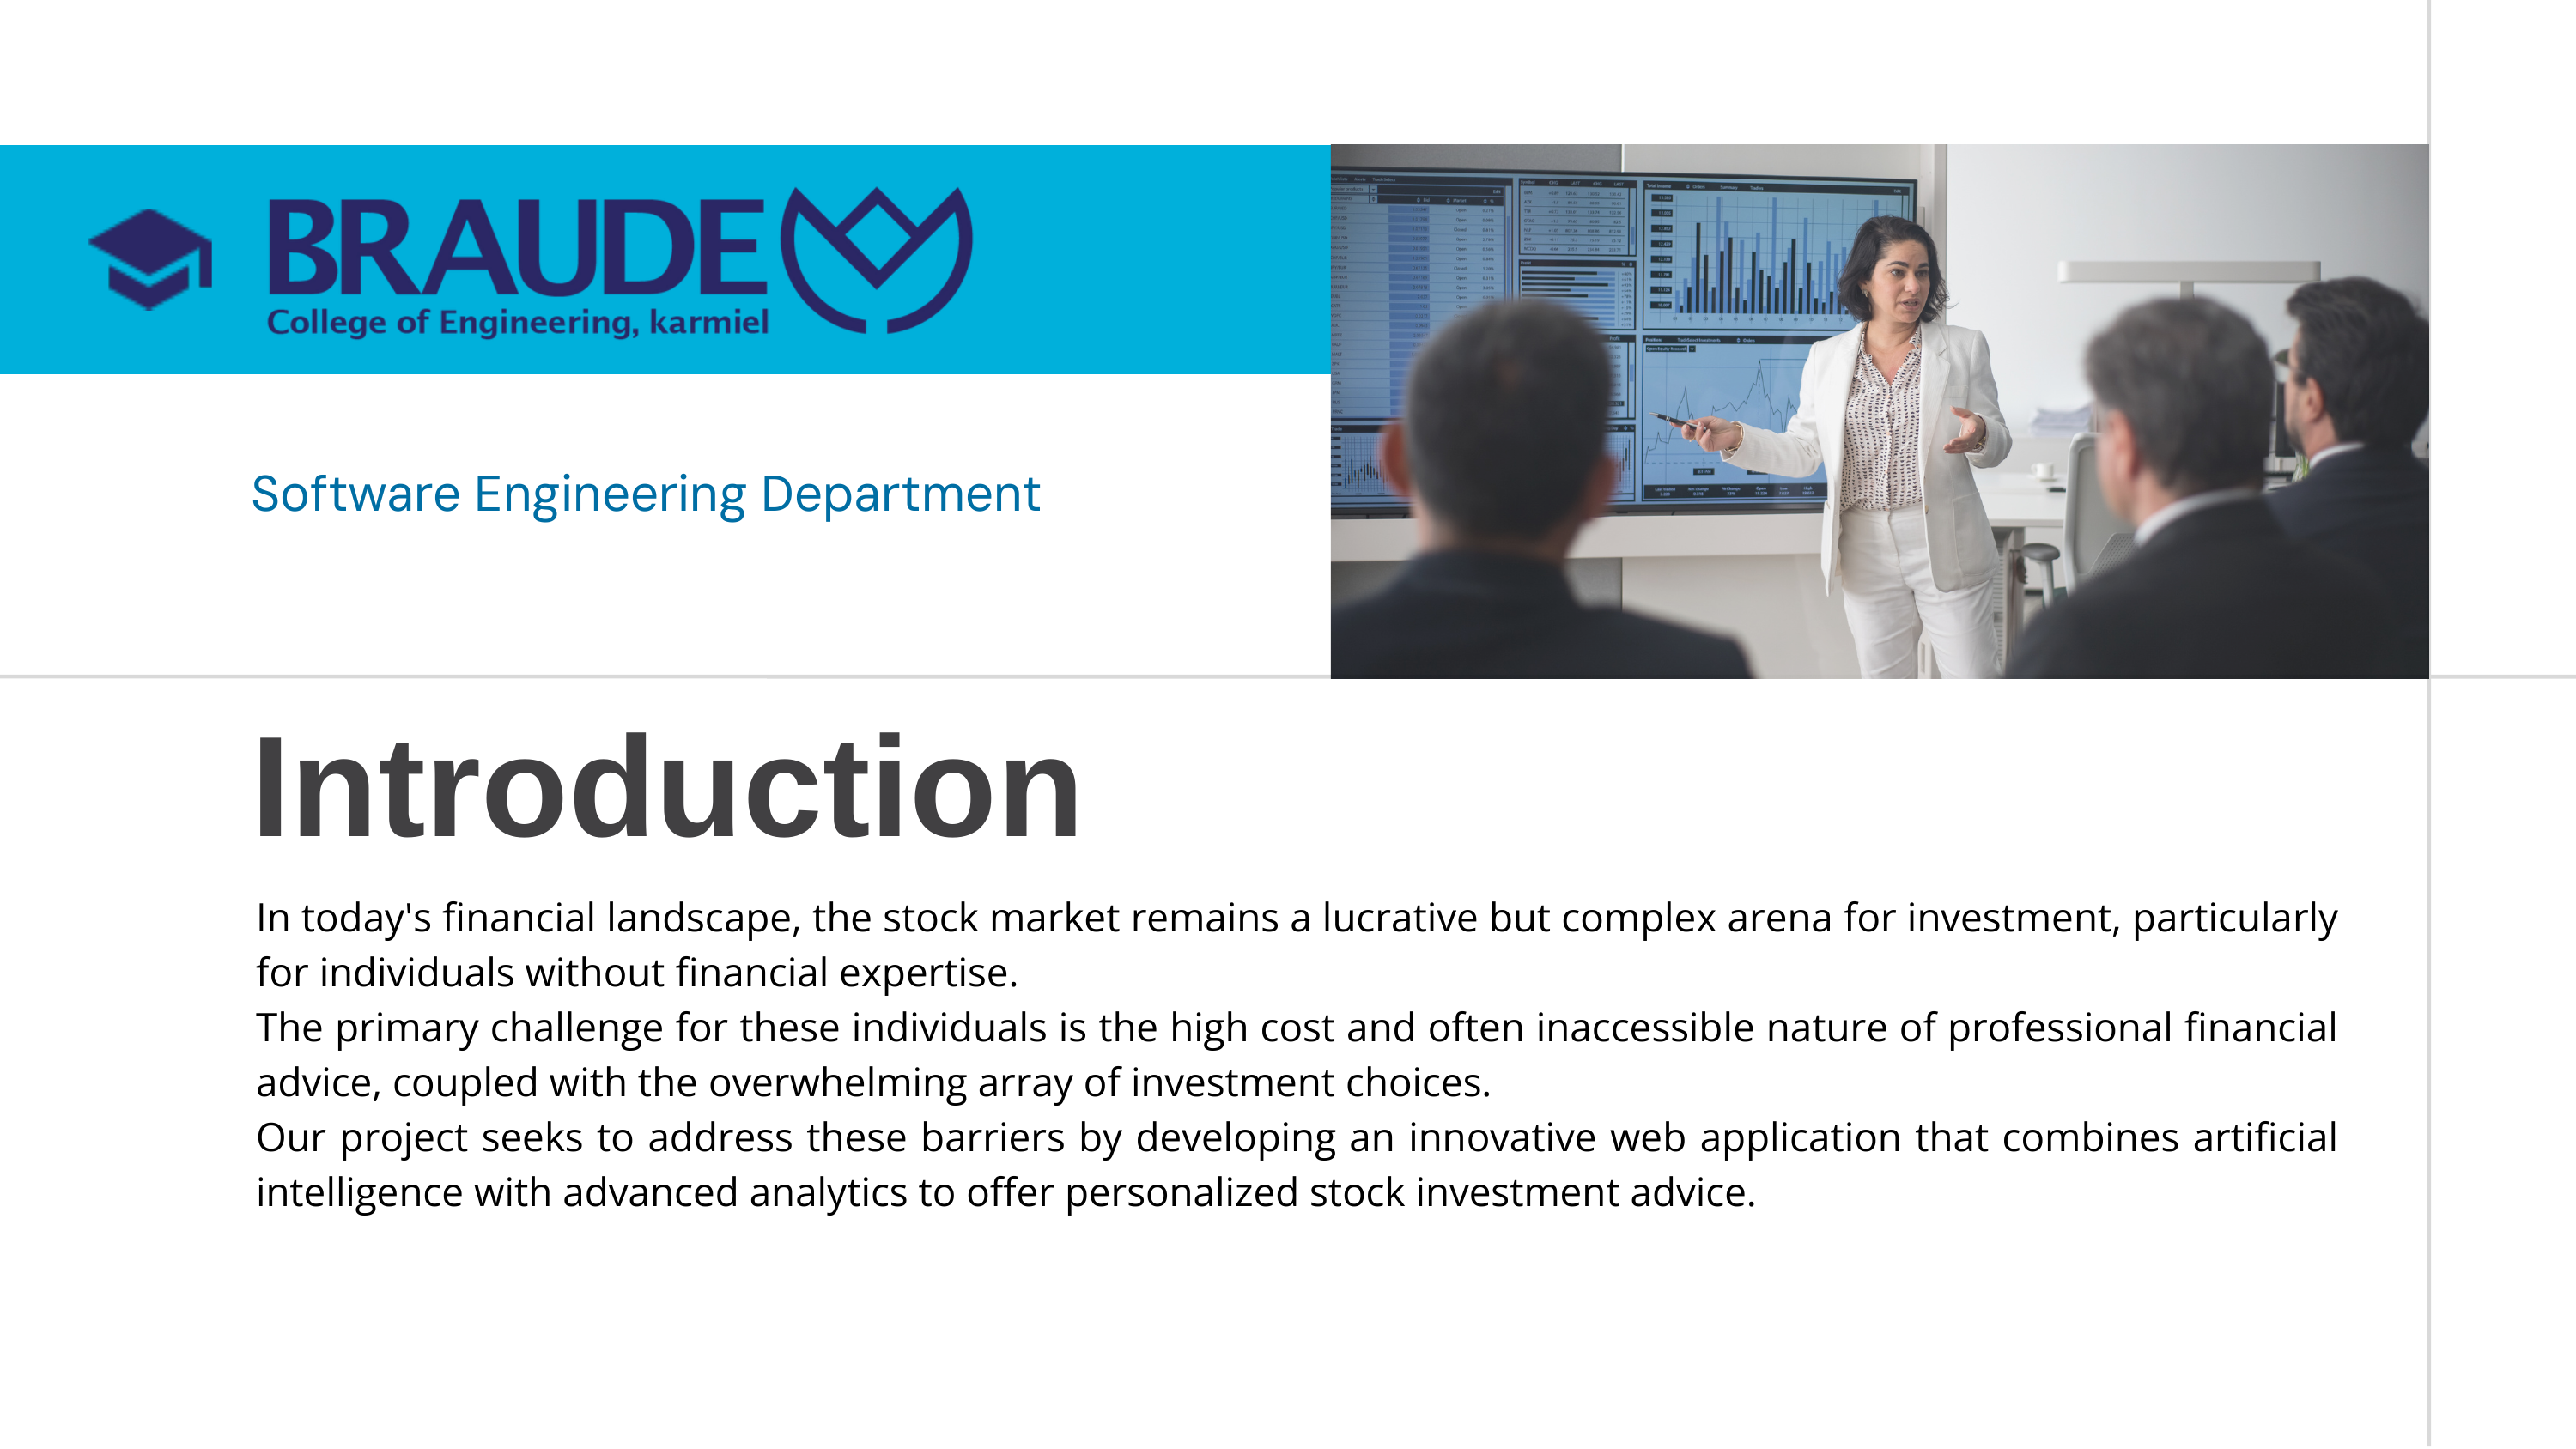

Software Engineering Department

Introduction

In today's financial landscape, the stock market remains a lucrative but complex arena for investment, particularly for individuals without financial expertise.
The primary challenge for these individuals is the high cost and often inaccessible nature of professional financial advice, coupled with the overwhelming array of investment choices.
Our project seeks to address these barriers by developing an innovative web application that combines artificial intelligence with advanced analytics to offer personalized stock investment advice.